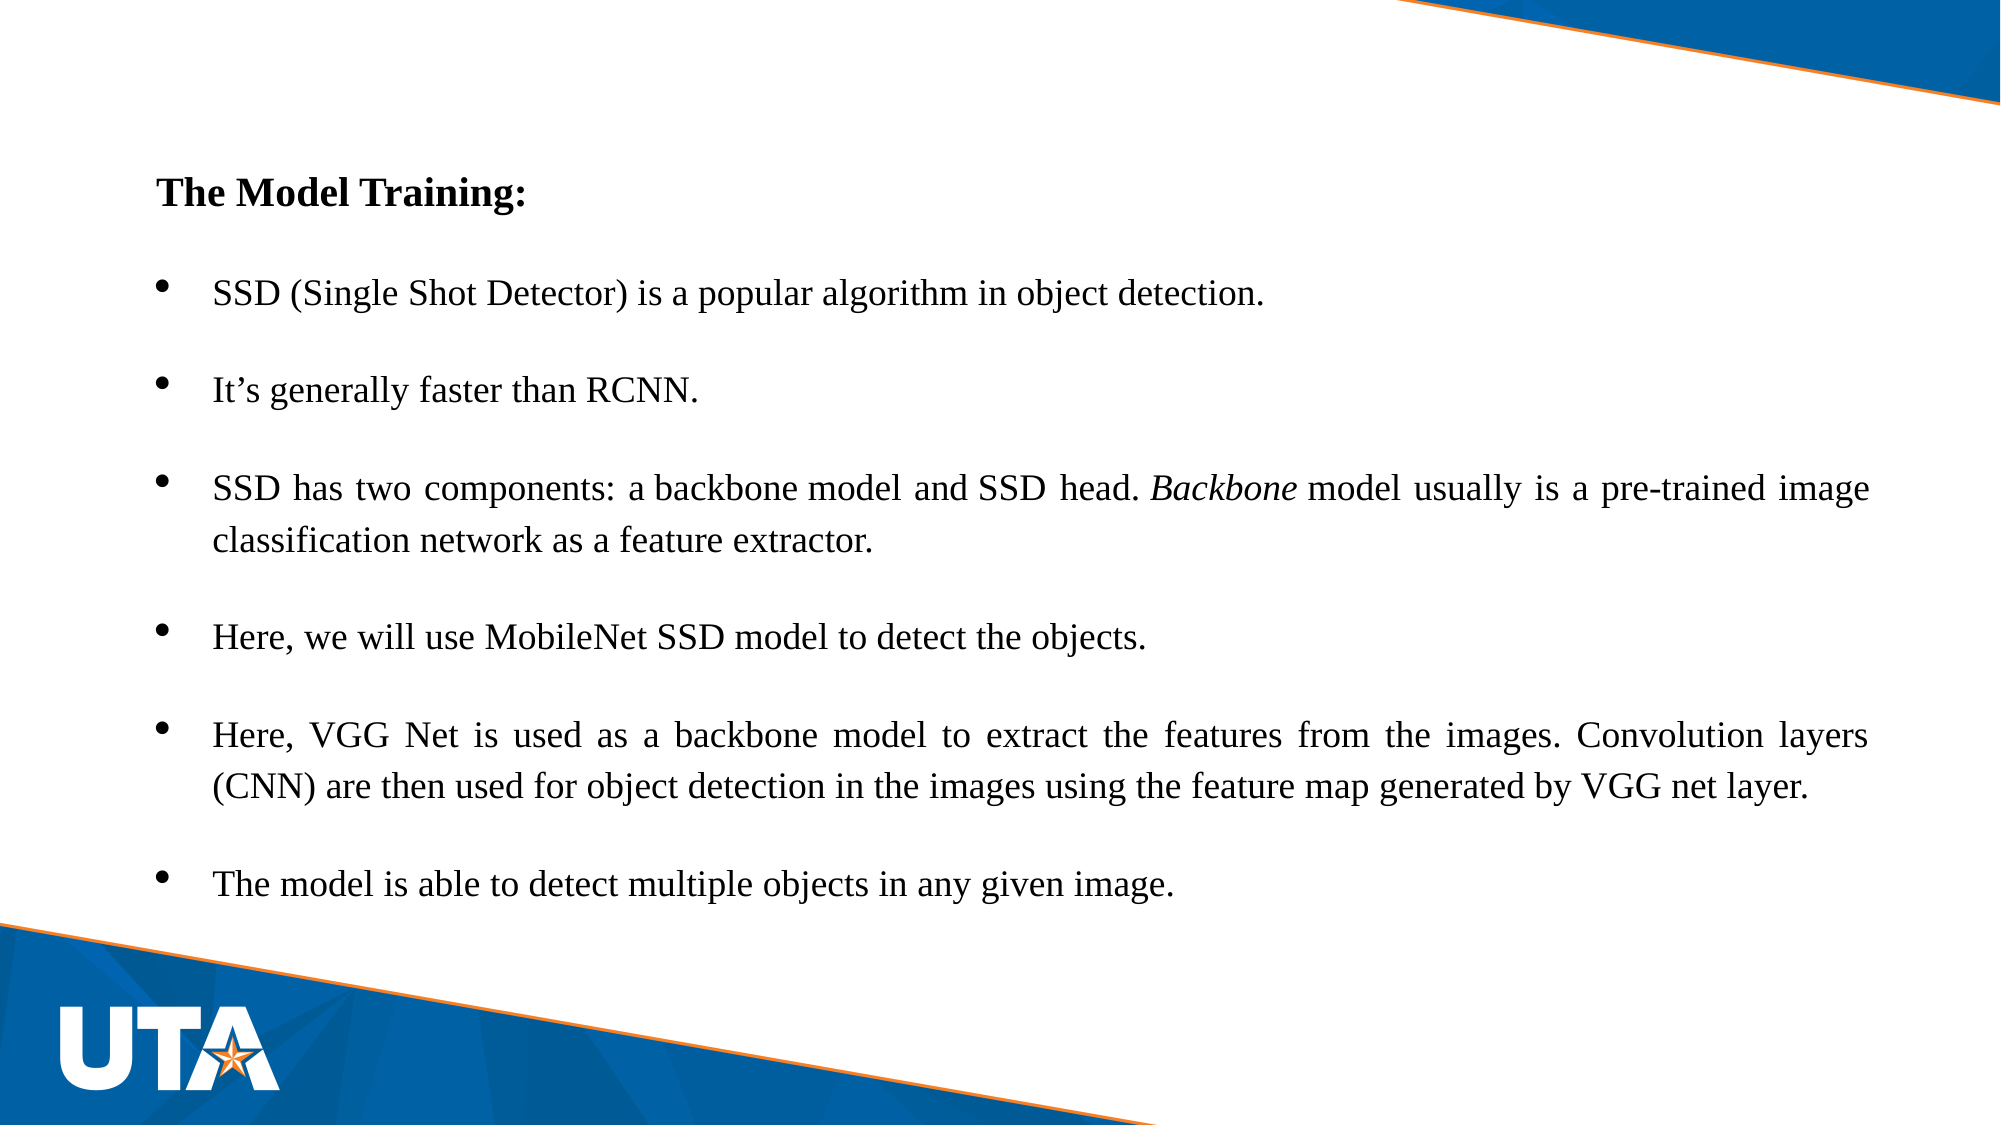

The Model Training:
SSD (Single Shot Detector) is a popular algorithm in object detection.
It’s generally faster than RCNN.
SSD has two components: a backbone model and SSD head. Backbone model usually is a pre-trained image classification network as a feature extractor.
Here, we will use MobileNet SSD model to detect the objects.
Here, VGG Net is used as a backbone model to extract the features from the images. Convolution layers (CNN) are then used for object detection in the images using the feature map generated by VGG net layer.
The model is able to detect multiple objects in any given image.